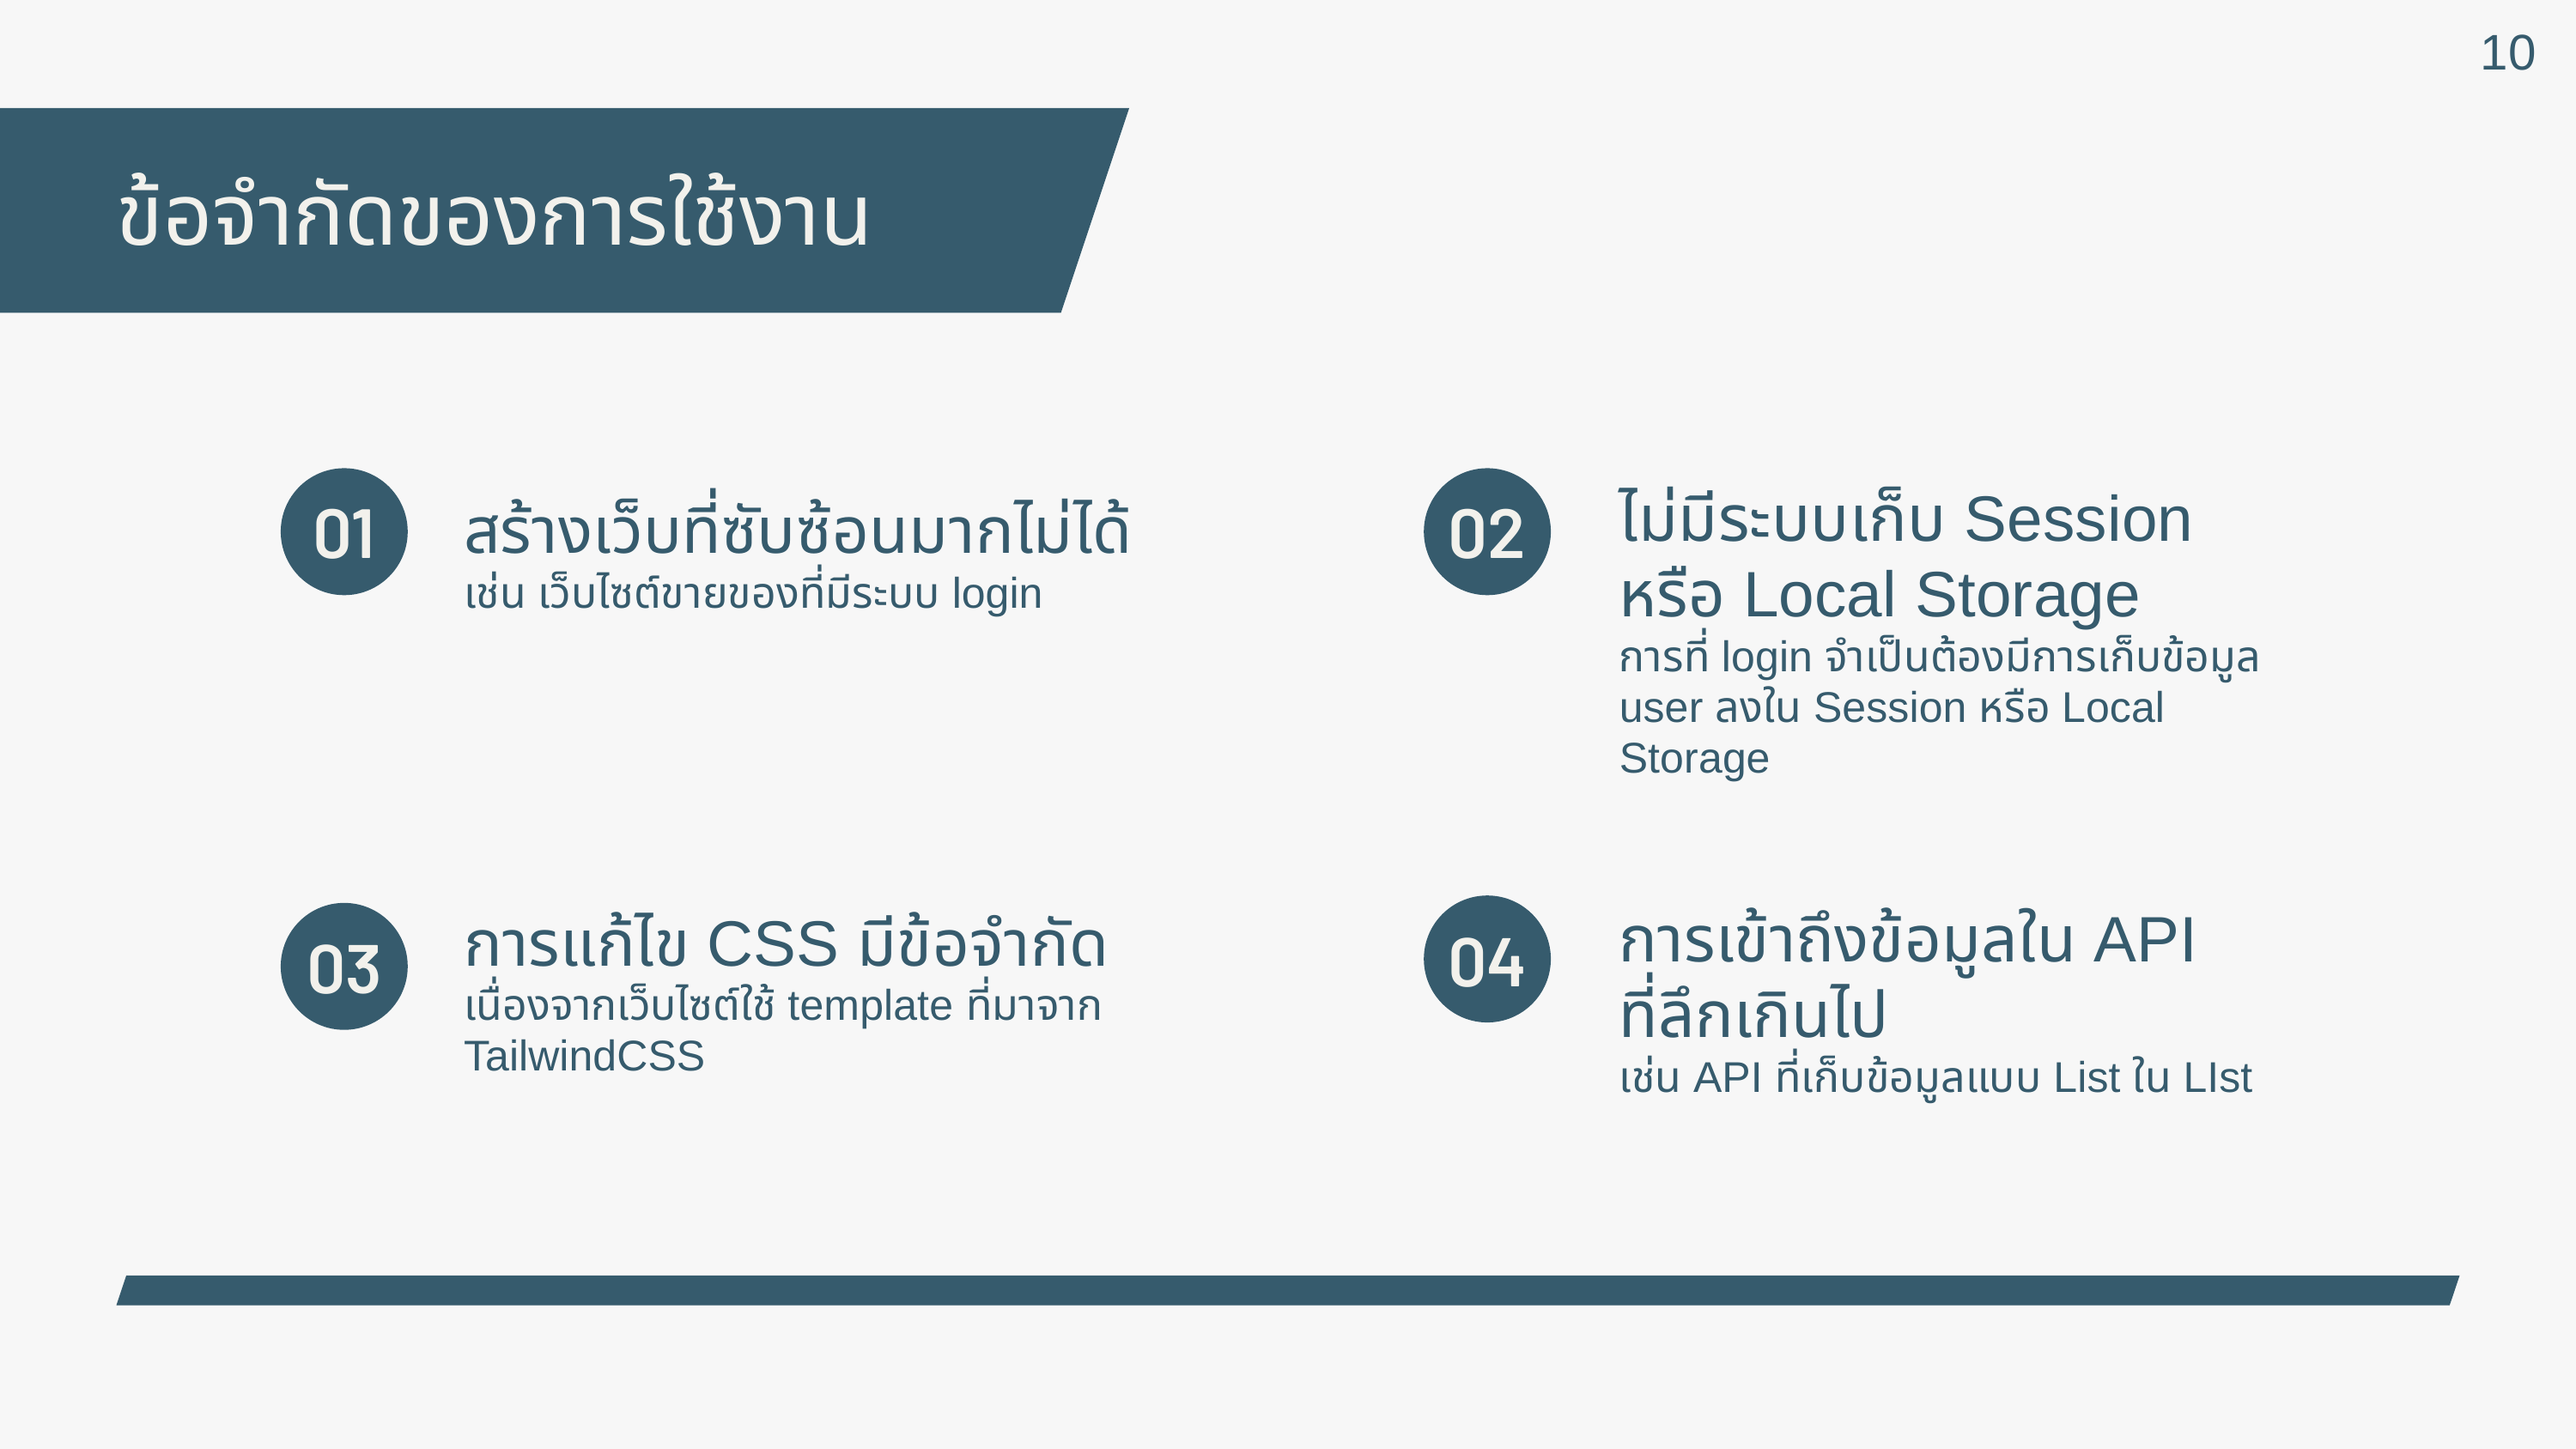

10

ข้อจำกัดของการใช้งาน

ไม่มีระบบเก็บ Session หรือ Local Storage
การที่ login จำเป็นต้องมีการเก็บข้อมูล user ลงใน Session หรือ Local Storage
01
02
สร้างเว็บที่ซับซ้อนมากไม่ได้
เช่น เว็บไซต์ขายของที่มีระบบ login

การเข้าถึงข้อมูลใน API
ที่ลึกเกินไป
เช่น API ที่เก็บข้อมูลแบบ List ใน LIst

การแก้ไข CSS มีข้อจำกัด
เนื่องจากเว็บไซต์ใช้ template ที่มาจาก TailwindCSS
04
03